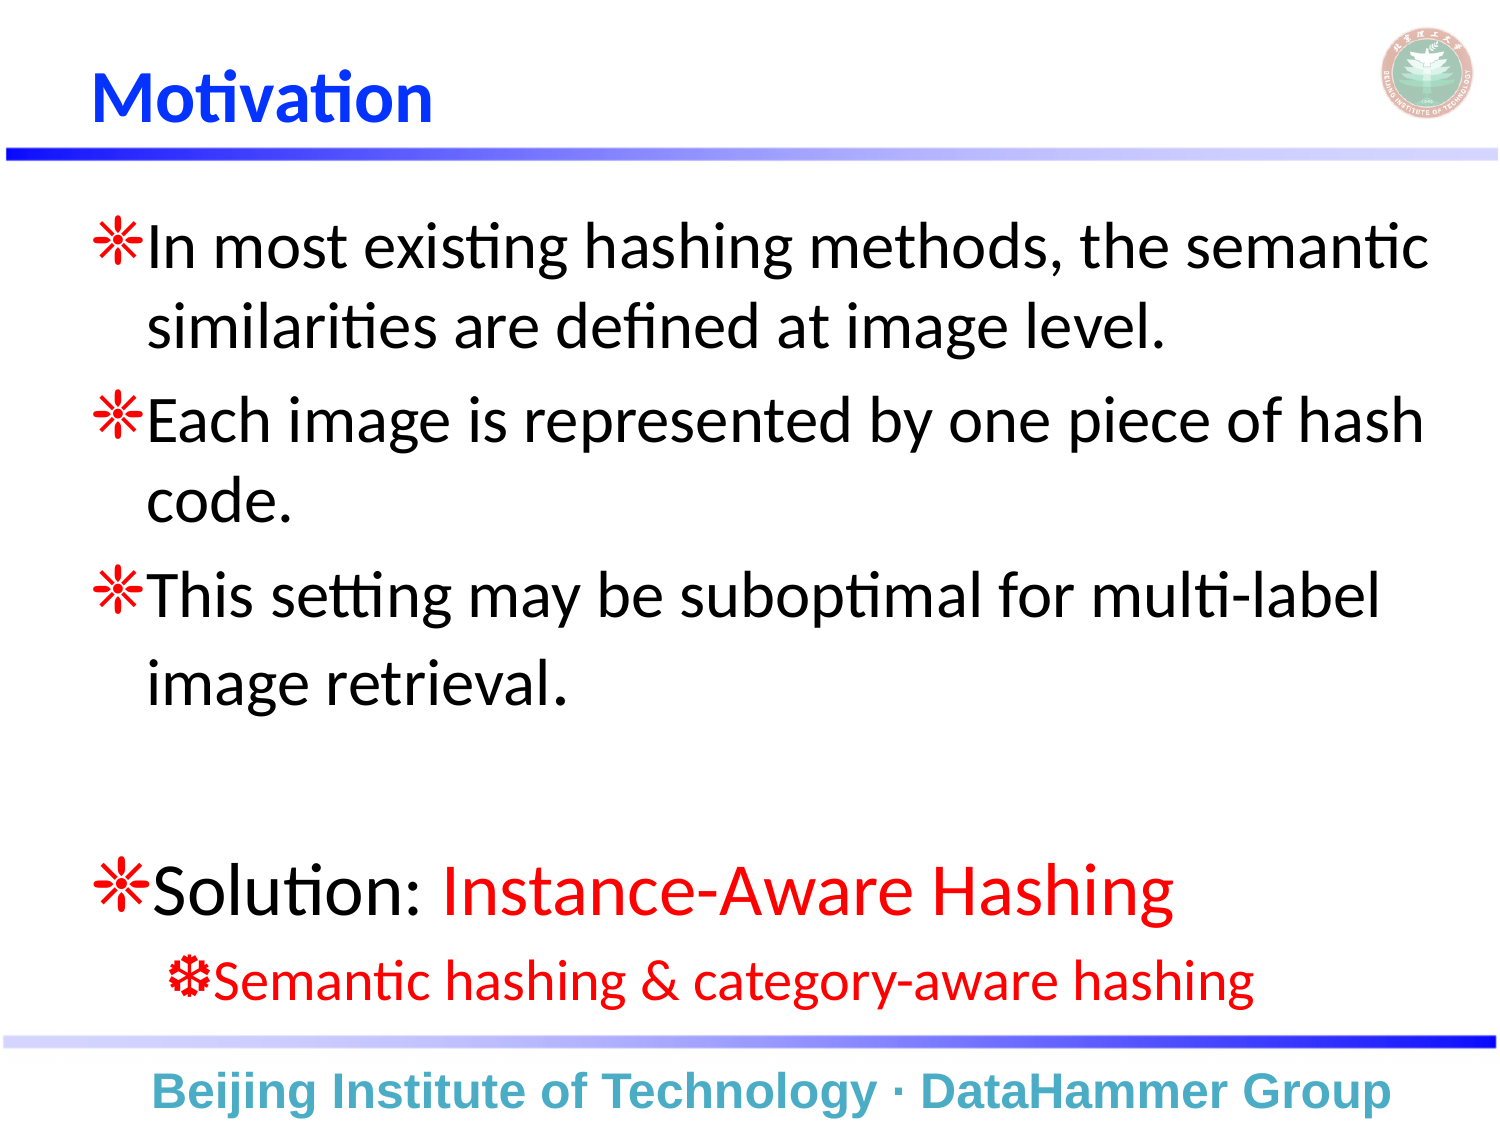

# Motivation
In most existing hashing methods, the semantic similarities are deﬁned at image level.
Each image is represented by one piece of hash code.
This setting may be suboptimal for multi-label image retrieval.

Solution: Instance-Aware Hashing
Semantic hashing & category-aware hashing